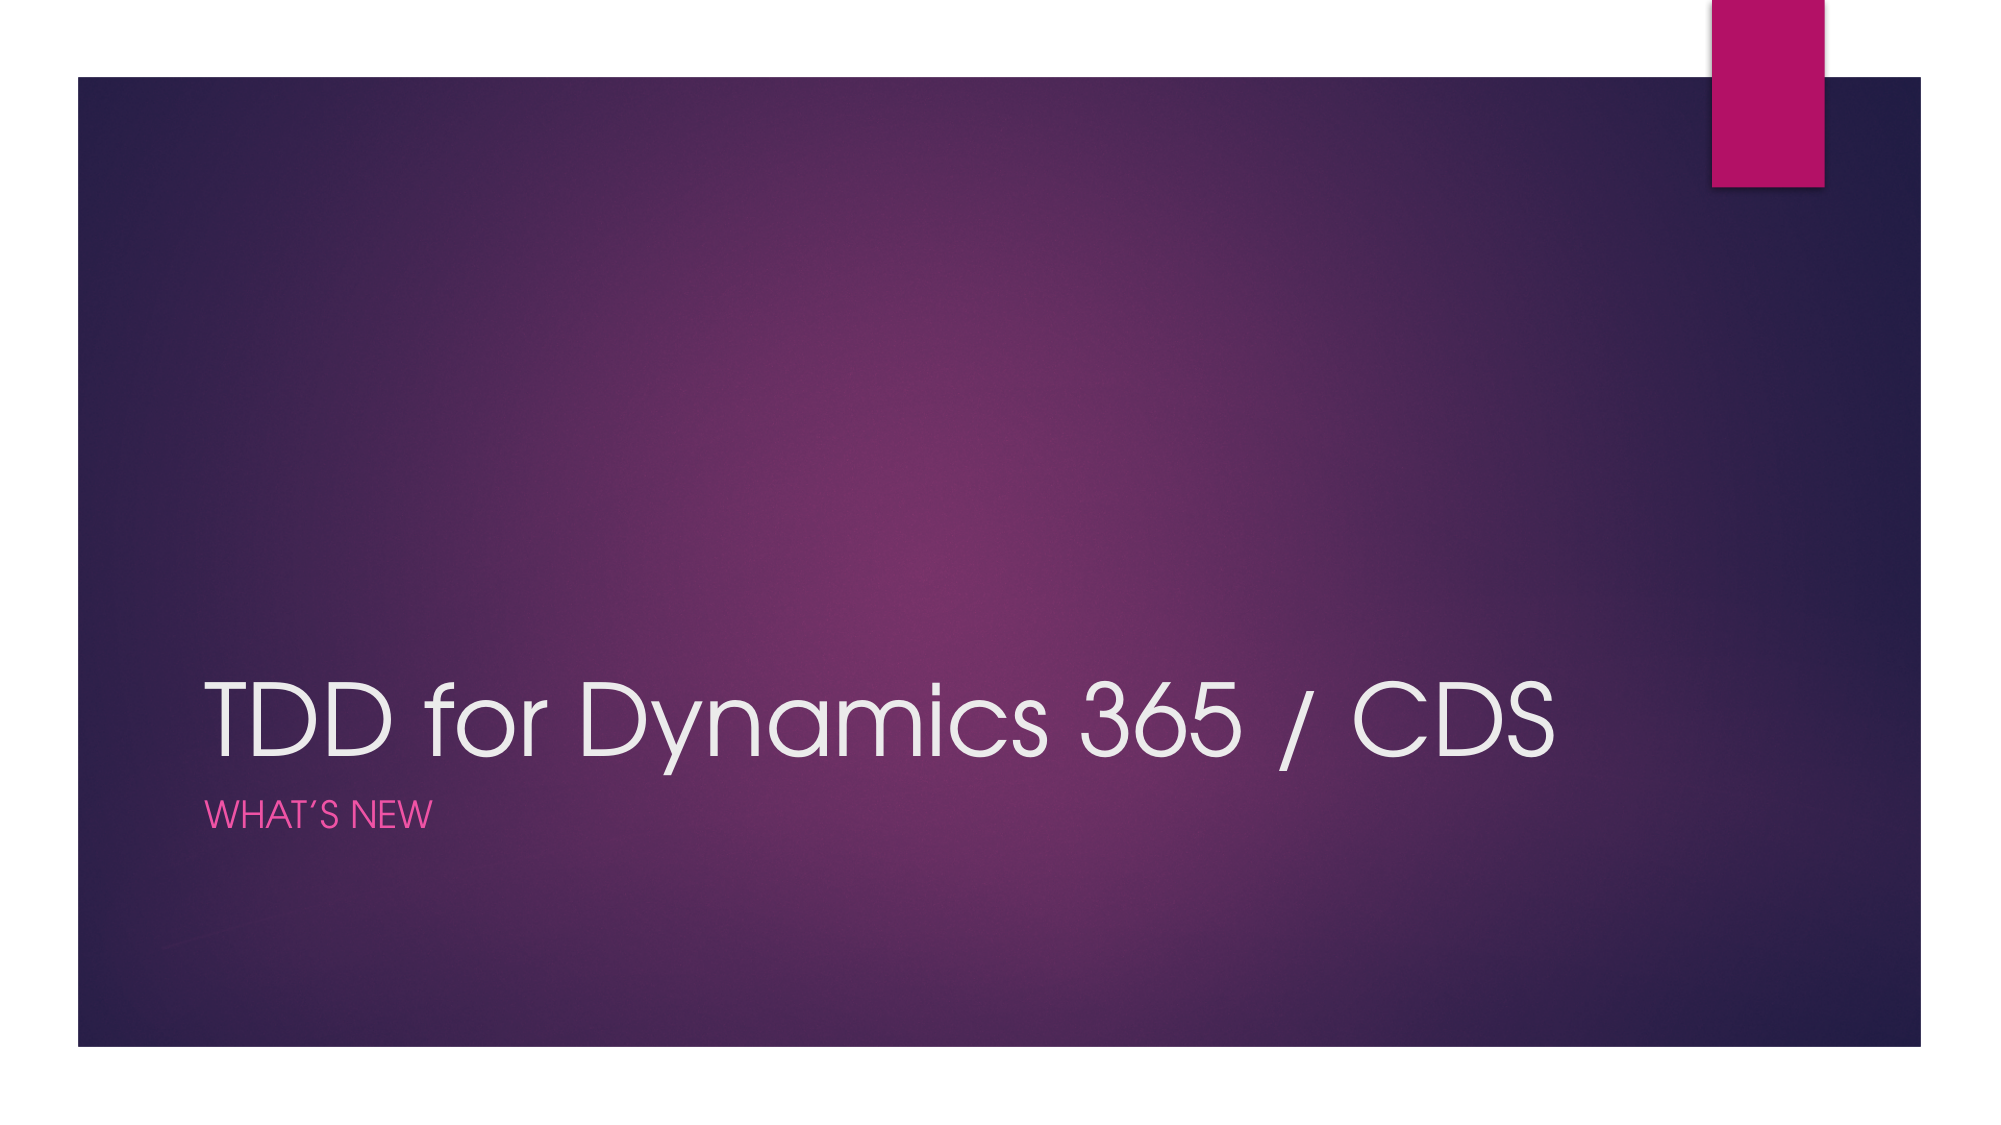

# TDD for Dynamics 365 / CDS
What’s new